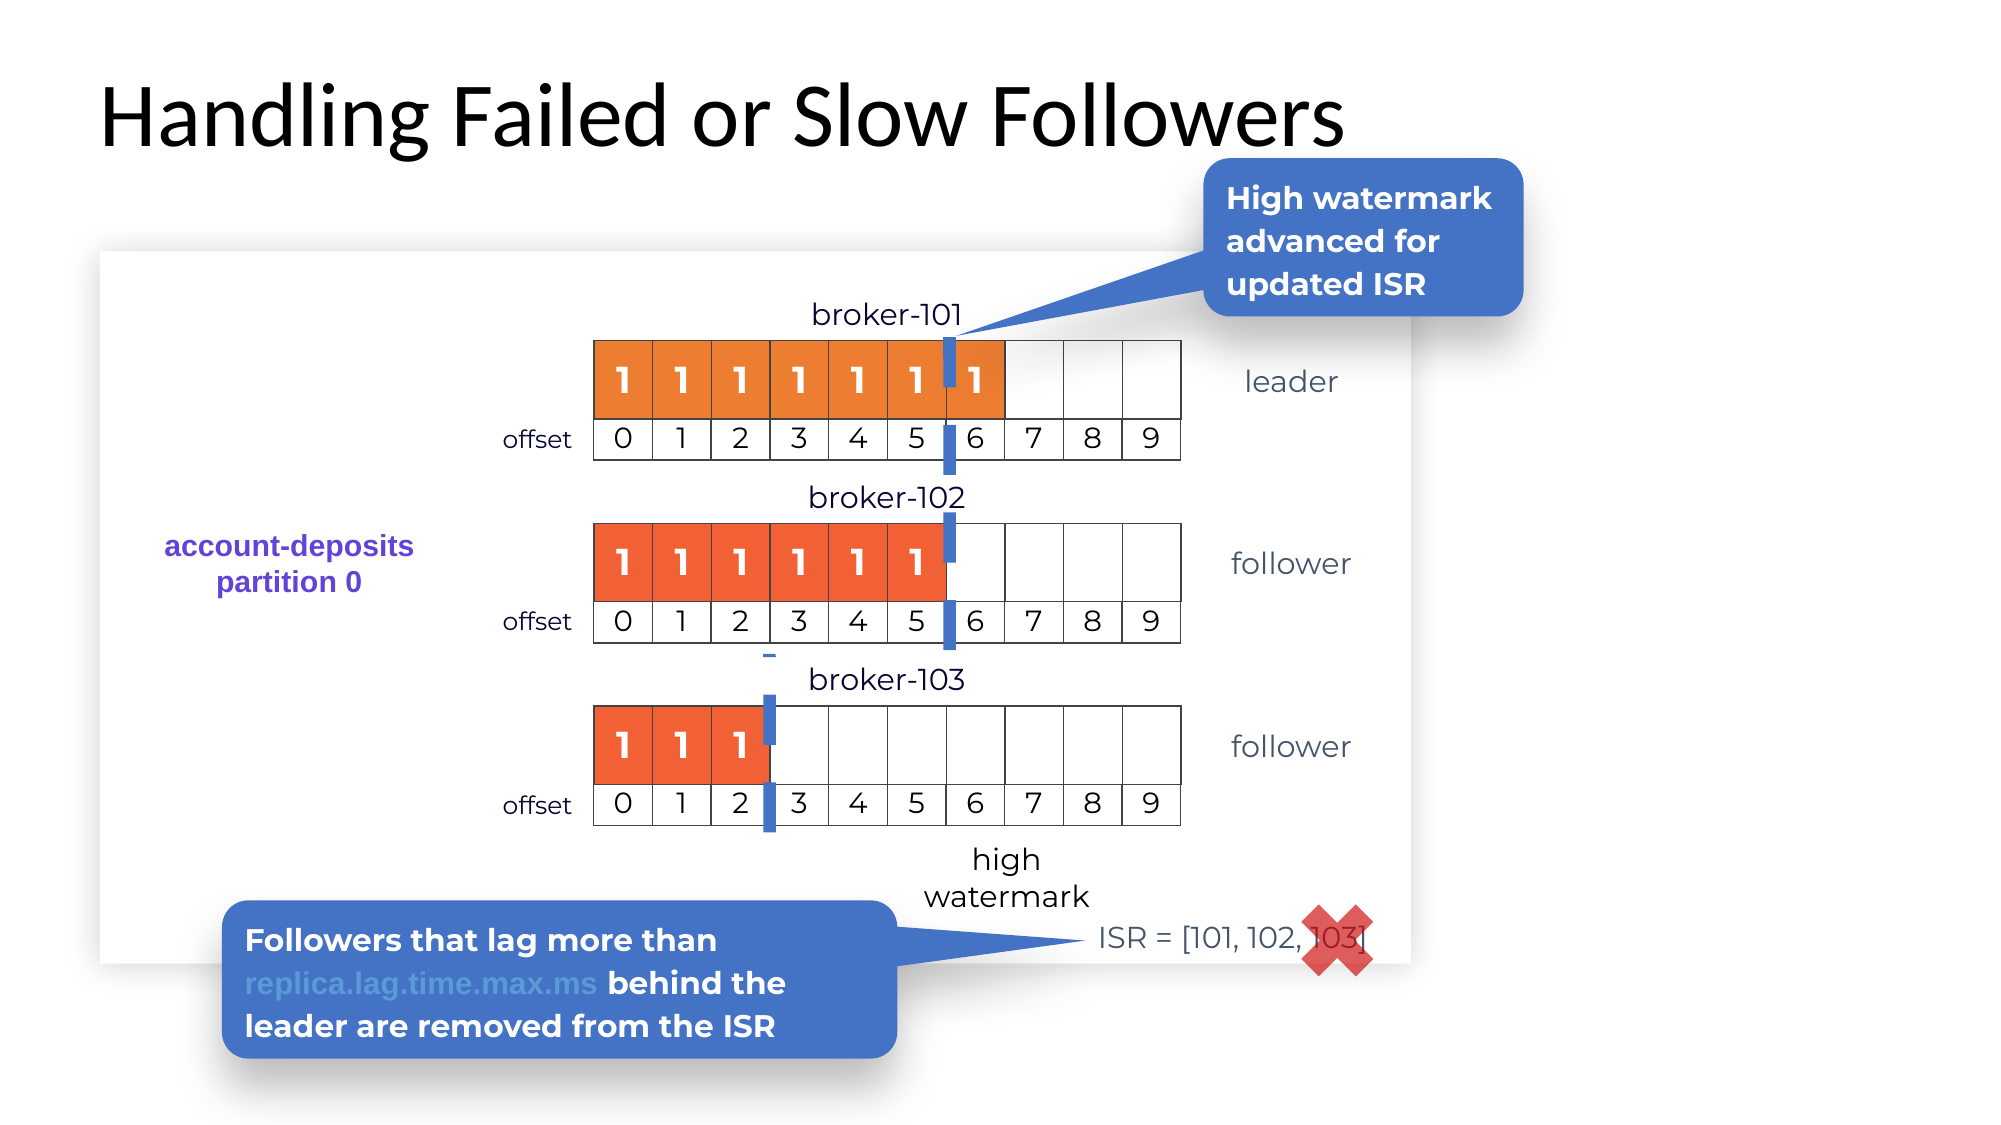

# Handling Failed or Slow Followers
High watermark advanced for updated ISR

broker-101
| 1 | 1 | 1 | 1 | 1 | 1 | 1 |  |  |  |
| --- | --- | --- | --- | --- | --- | --- | --- | --- | --- |
leader
offset
| 0 | 1 | 2 | 3 | 4 | 5 | 6 | 7 | 8 | 9 |
| --- | --- | --- | --- | --- | --- | --- | --- | --- | --- |
broker-102
account-deposits partition 0
| 1 | 1 | 1 | 1 | 1 | 1 |  |  |  |  |
| --- | --- | --- | --- | --- | --- | --- | --- | --- | --- |
follower
offset
| 0 | 1 | 2 | 3 | 4 | 5 | 6 | 7 | 8 | 9 |
| --- | --- | --- | --- | --- | --- | --- | --- | --- | --- |
broker-103
| 1 | 1 | 1 |  |  |  |  |  |  |  |
| --- | --- | --- | --- | --- | --- | --- | --- | --- | --- |
follower
offset
| 0 | 1 | 2 | 3 | 4 | 5 | 6 | 7 | 8 | 9 |
| --- | --- | --- | --- | --- | --- | --- | --- | --- | --- |
high watermark

Followers that lag more than replica.lag.time.max.ms behind the leader are removed from the ISR
ISR = [101, 102, 103]